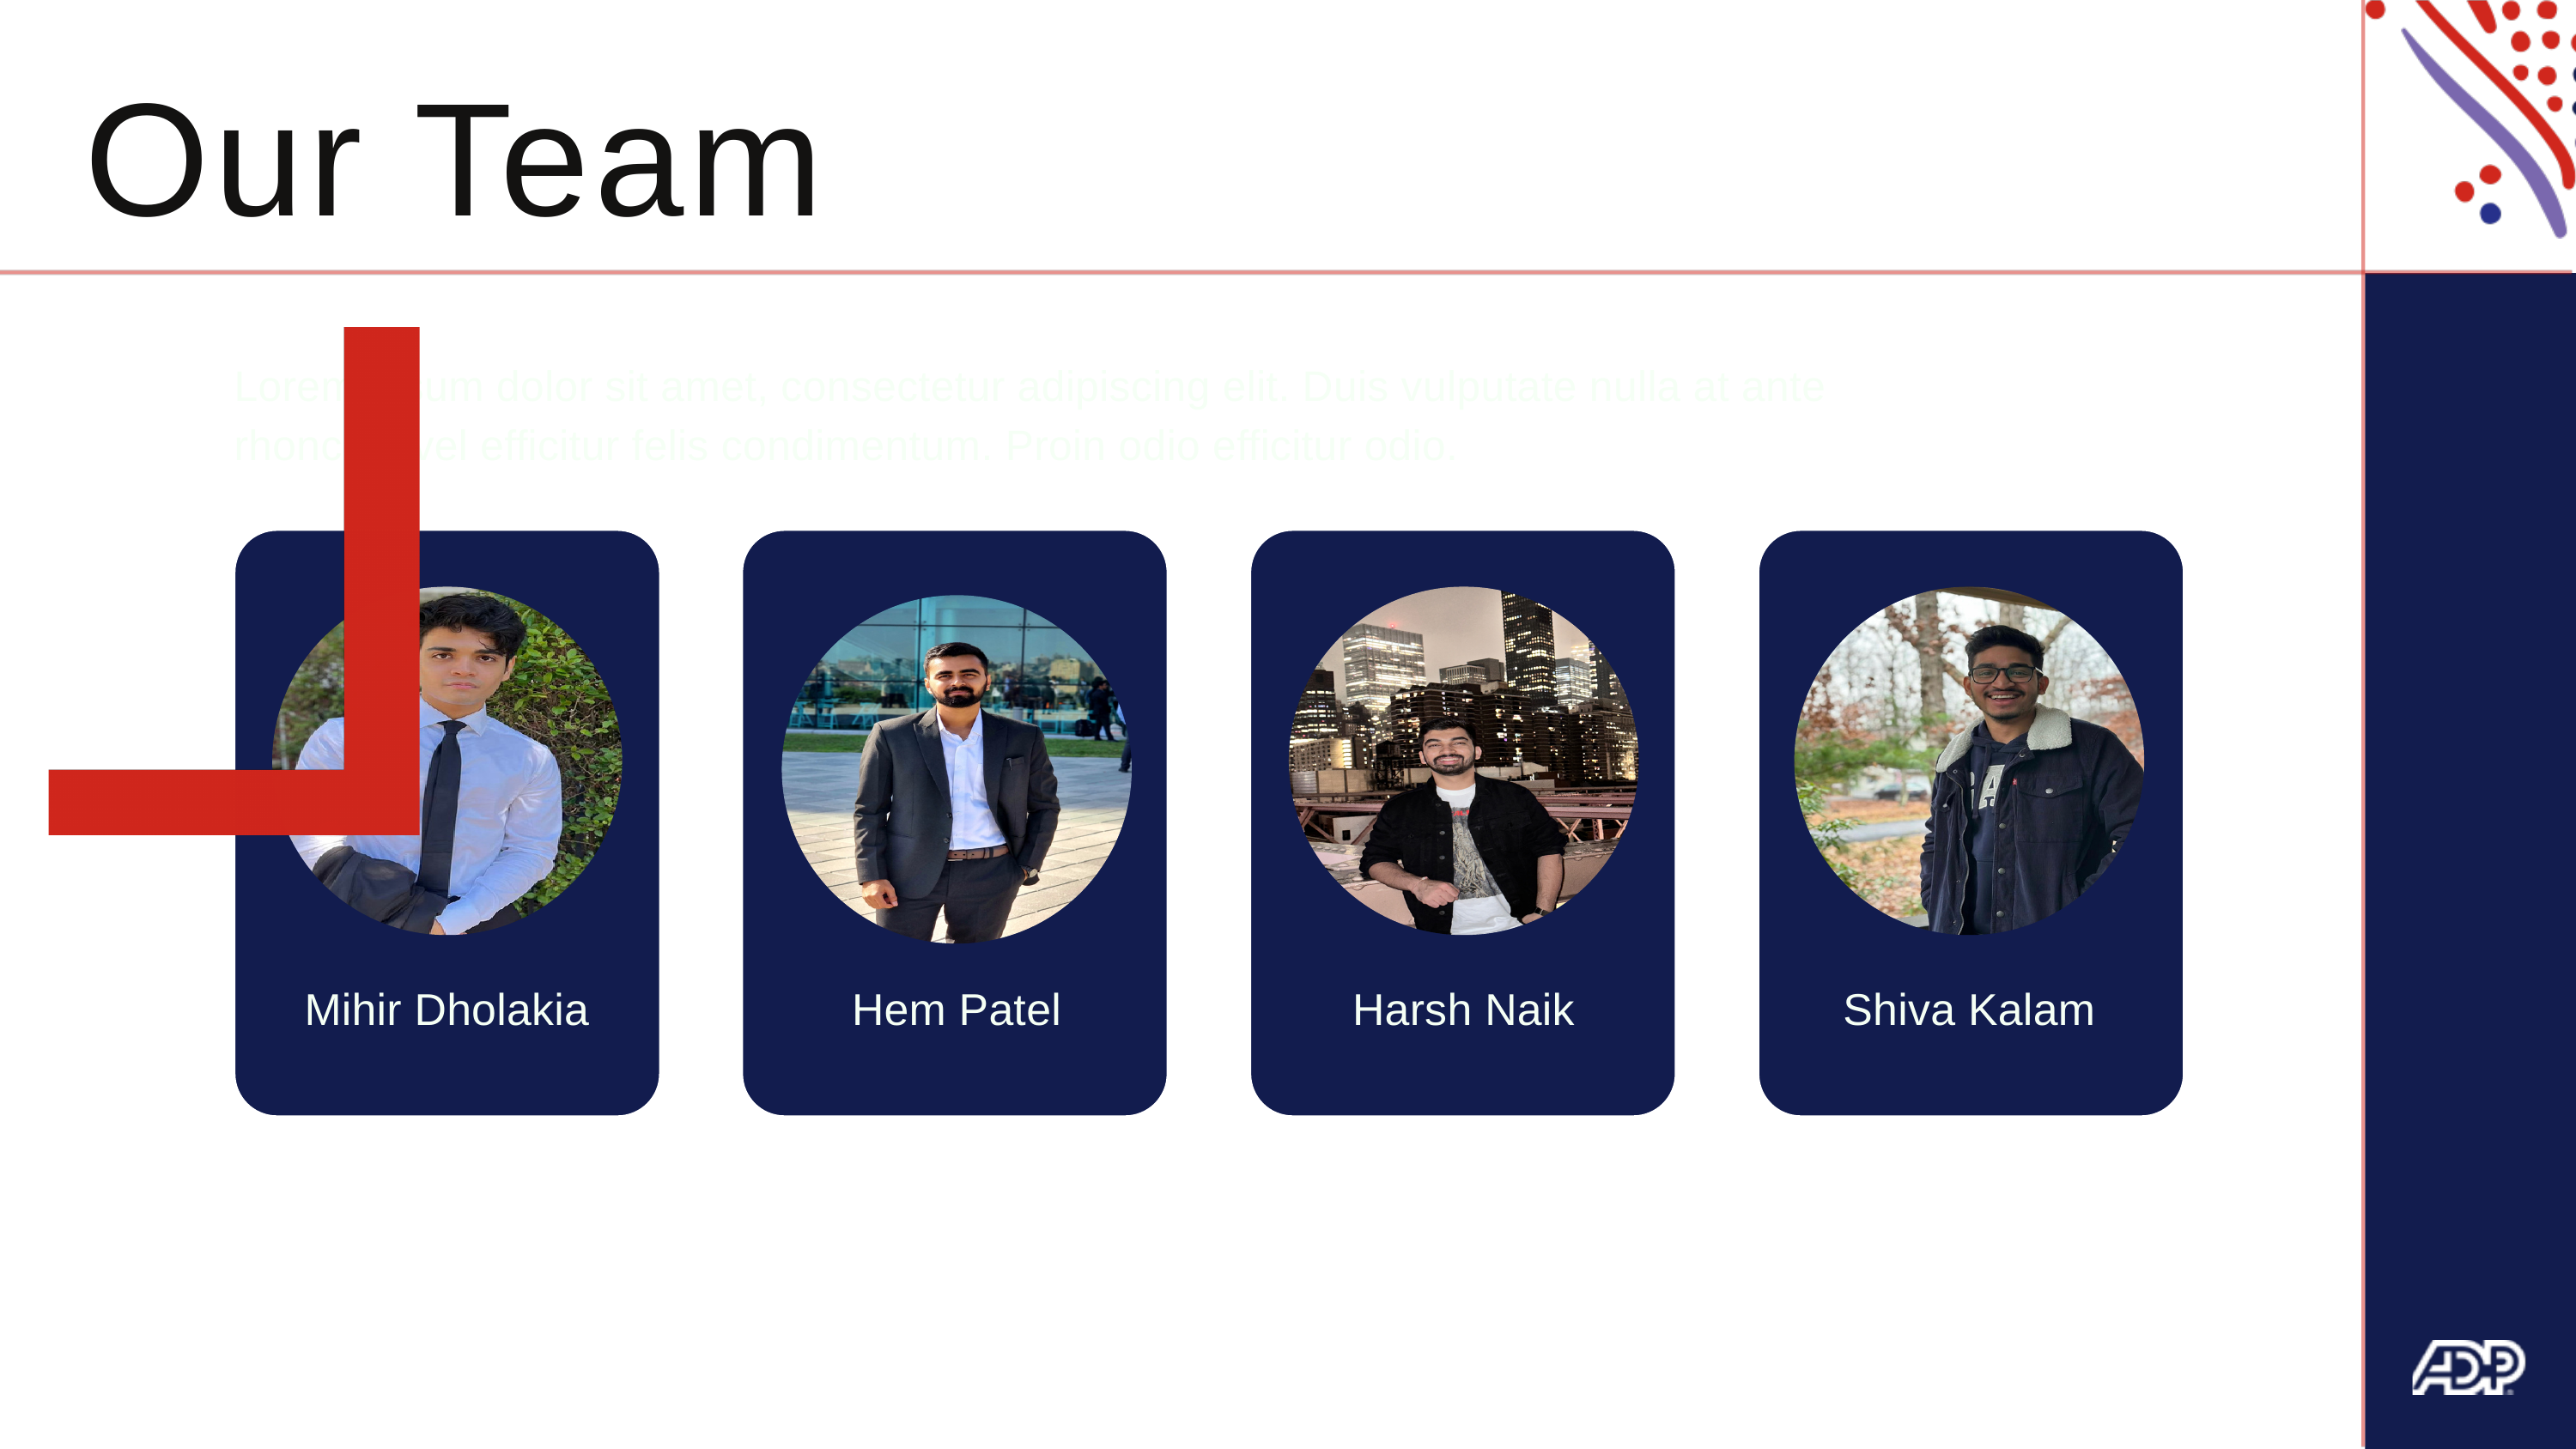

Our Team

Lorem ipsum dolor sit amet, consectetur adipiscing elit. Duis vulputate nulla at ante rhoncus, vel efficitur felis condimentum. Proin odio efficitur odio.

Mihir Dholakia
Hem Patel
Harsh Naik
Shiva Kalam